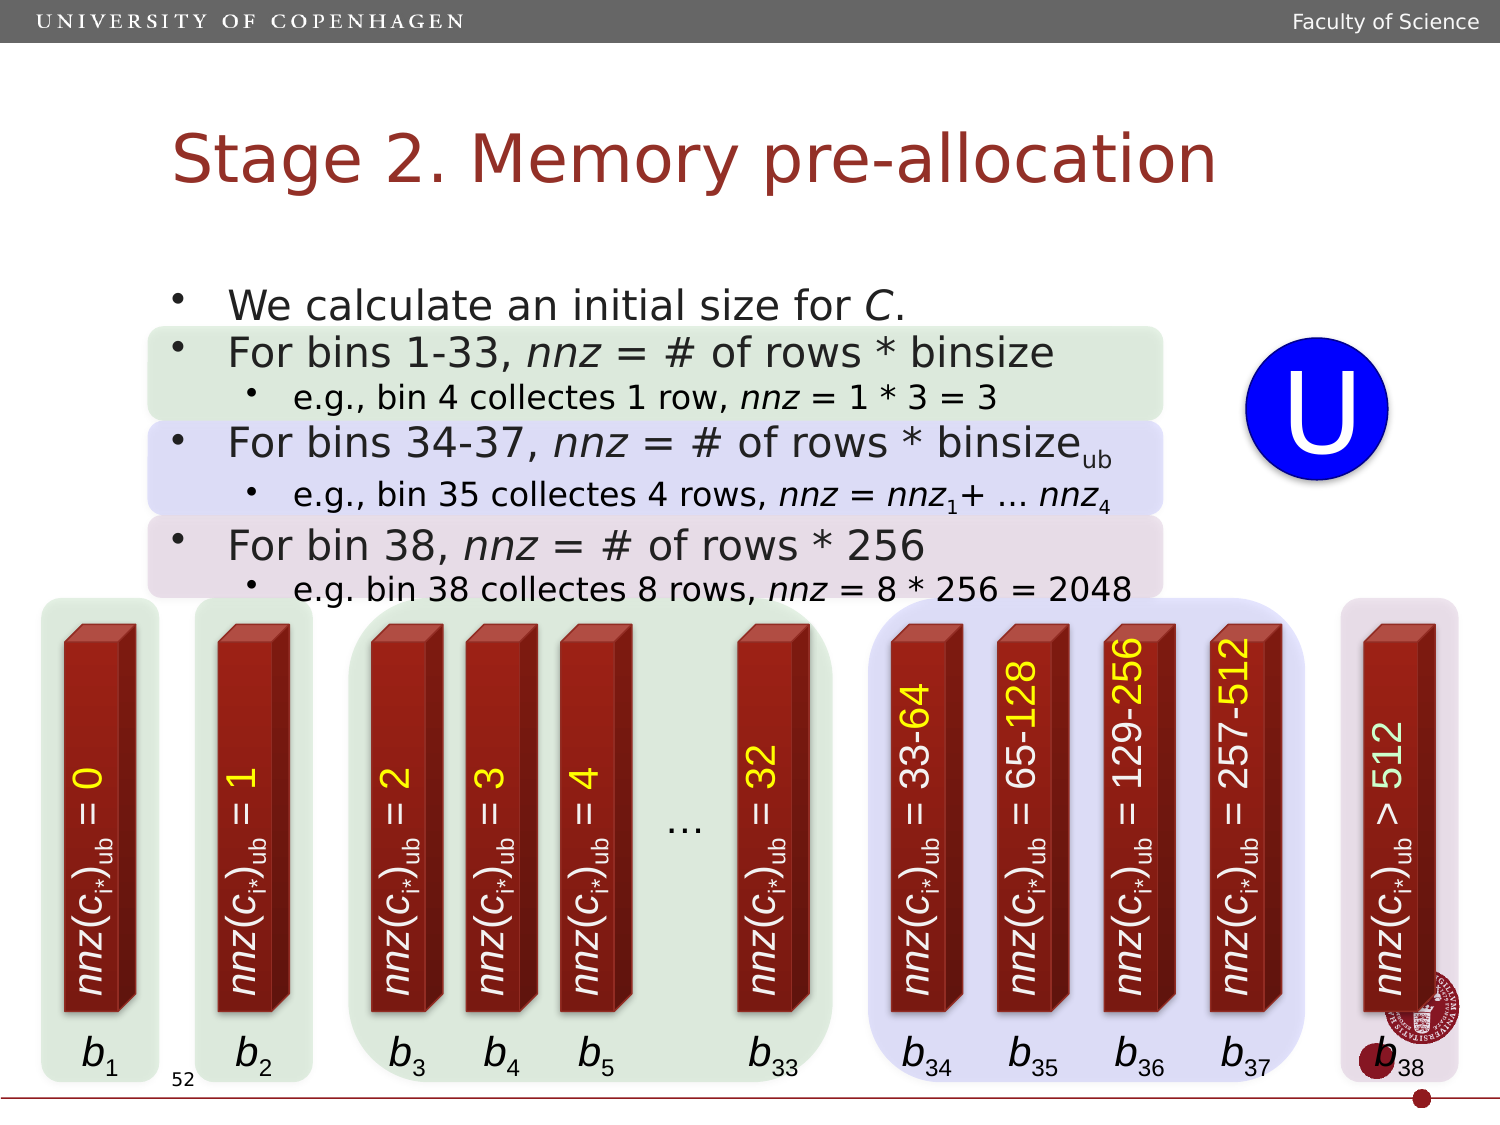

Faculty of Science
Stage 2. Memory pre-allocation
We calculate an initial size for C.

For bins 1-33, nnz = # of rows * binsize
e.g., bin 4 collectes 1 row, nnz = 1 * 3 = 3
For bins 34-37, nnz = # of rows * binsizeub
e.g., bin 35 collectes 4 rows, nnz = nnz1+ ... nnz4
For bin 38, nnz = # of rows * 256
e.g. bin 38 collectes 8 rows, nnz = 8 * 256 = 2048
U

…

nnz(ci*)ub = 4
nnz(ci*)ub = 0
nnz(ci*)ub = 2
nnz(ci*)ub = 3
nnz(ci*)ub = 32
nnz(ci*)ub = 1
b1
b2
b3
b4
b5
b33

nnz(ci*)ub = 33-64
nnz(ci*)ub = 65-128
nnz(ci*)ub = 129-256
nnz(ci*)ub = 257-512
b34
b35
b36
b37

nnz(ci*)ub > 512
b38
52